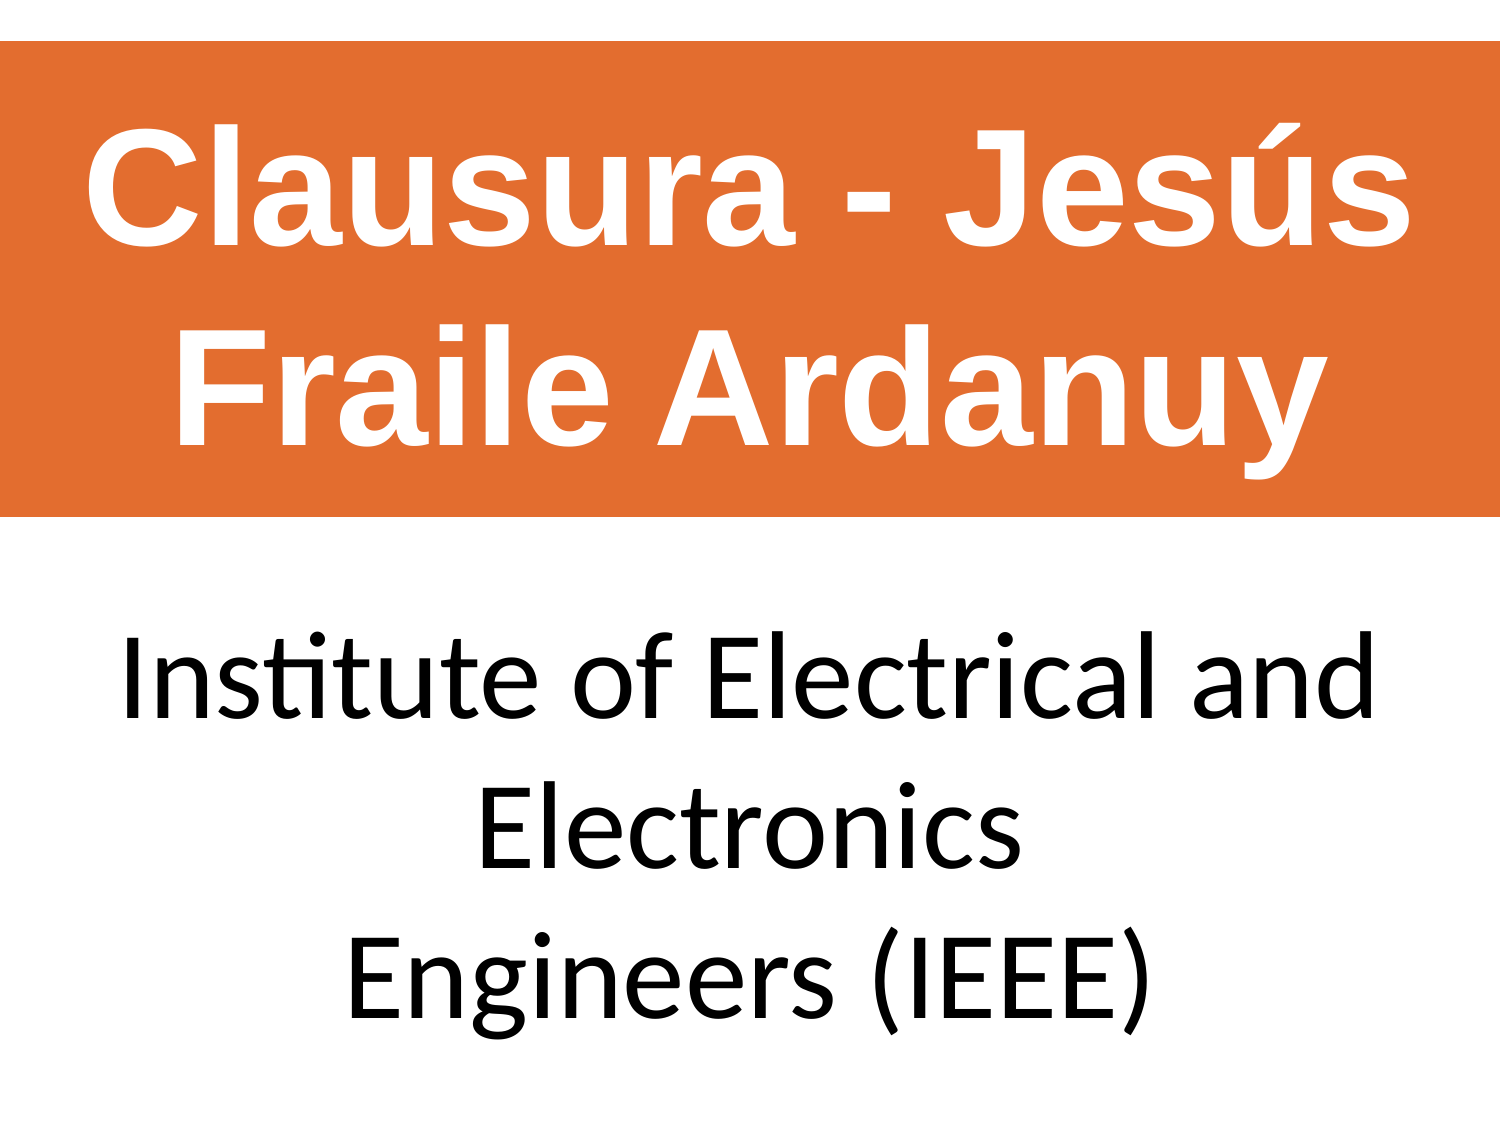

Clausura - Jesús Fraile Ardanuy
Institute of Electrical and Electronics Engineers (IEEE)